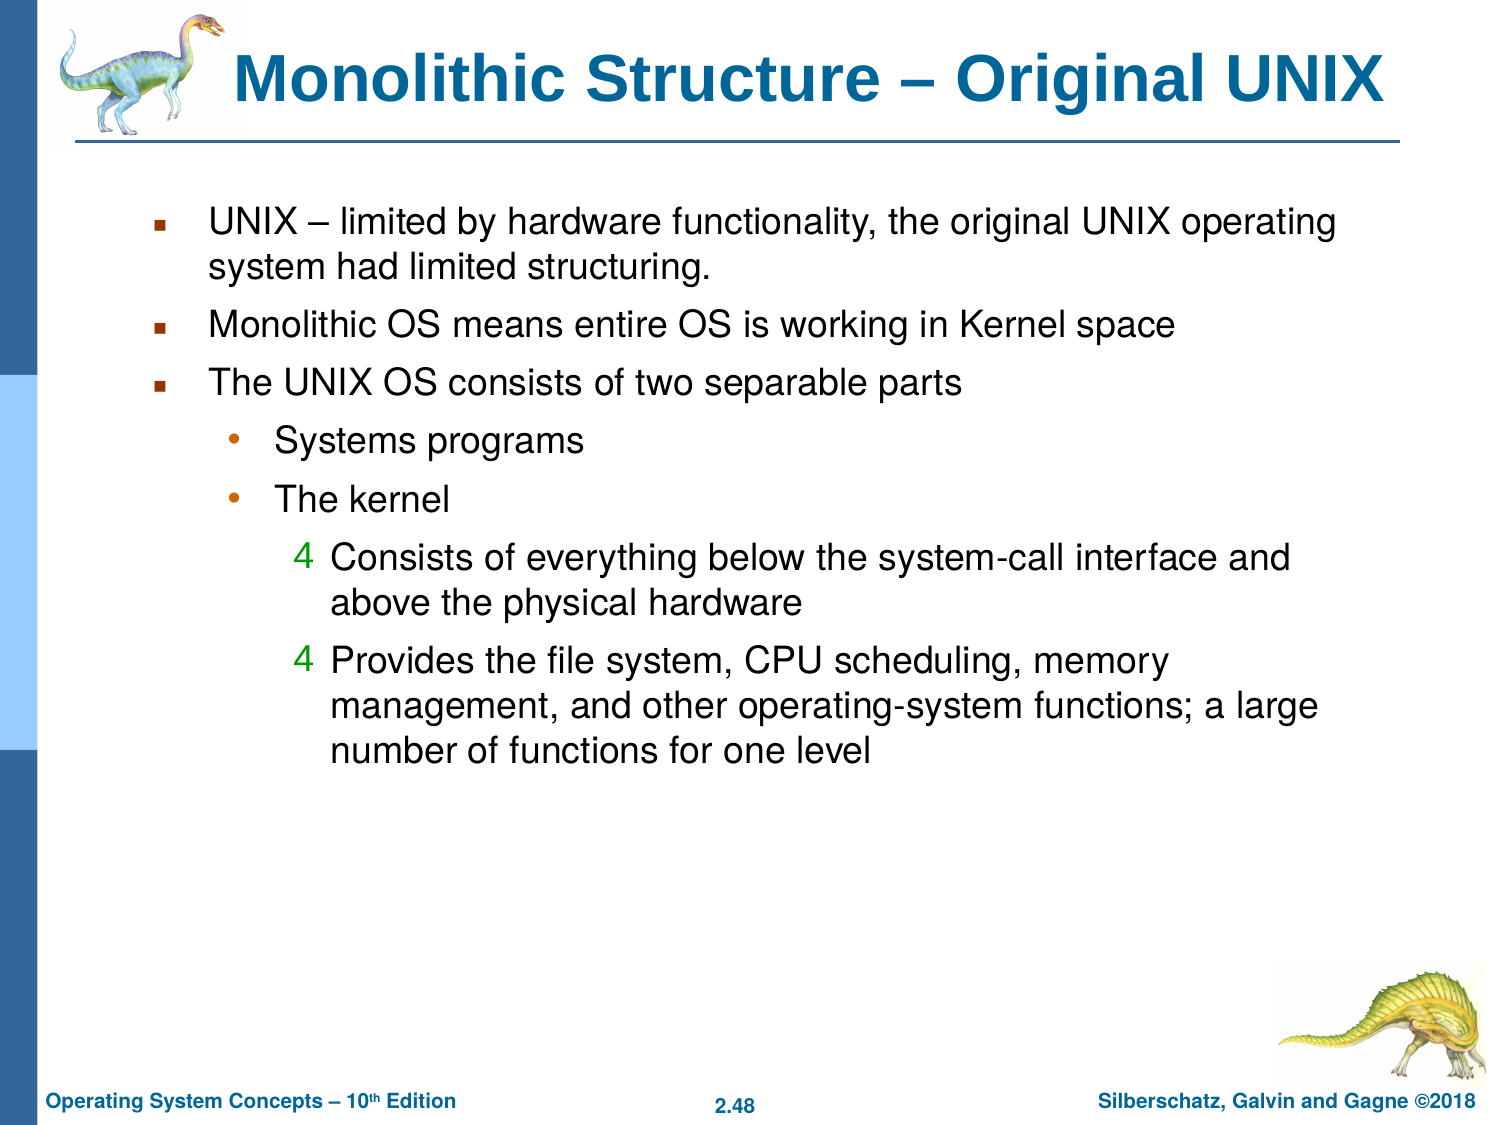

# Monolithic Structure – Original UNIX
UNIX – limited by hardware functionality, the original UNIX operating system had limited structuring.
Monolithic OS means entire OS is working in Kernel space
The UNIX OS consists of two separable parts
Systems programs
The kernel
Consists of everything below the system-call interface and above the physical hardware
Provides the file system, CPU scheduling, memory management, and other operating-system functions; a large number of functions for one level